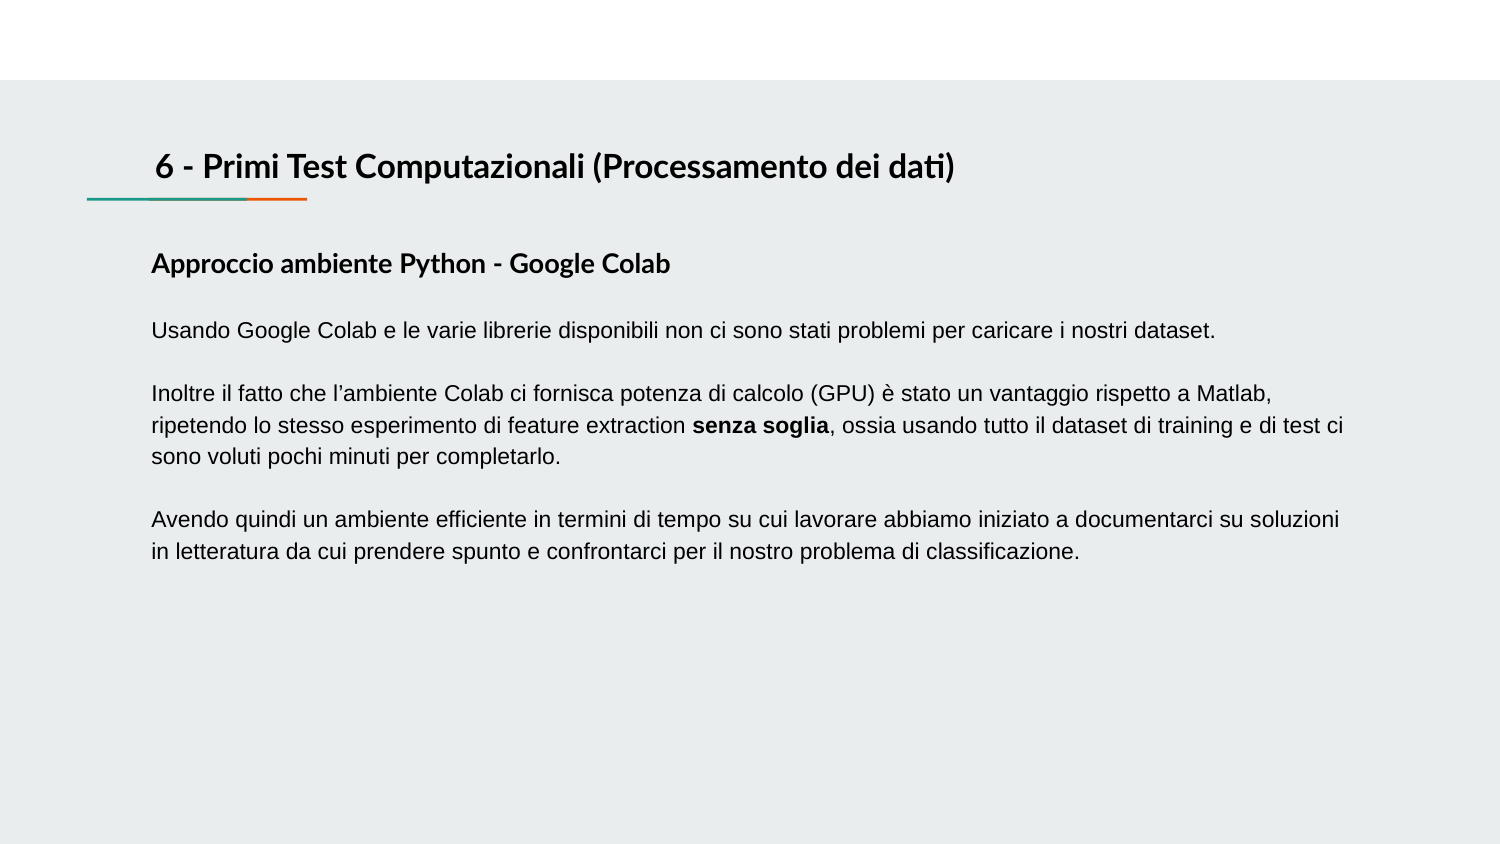

6 - Primi Test Computazionali (Processamento dei dati)
Approccio ambiente Python - Google Colab
Usando Google Colab e le varie librerie disponibili non ci sono stati problemi per caricare i nostri dataset.

Inoltre il fatto che l’ambiente Colab ci fornisca potenza di calcolo (GPU) è stato un vantaggio rispetto a Matlab, ripetendo lo stesso esperimento di feature extraction senza soglia, ossia usando tutto il dataset di training e di test ci sono voluti pochi minuti per completarlo.

Avendo quindi un ambiente efficiente in termini di tempo su cui lavorare abbiamo iniziato a documentarci su soluzioni in letteratura da cui prendere spunto e confrontarci per il nostro problema di classificazione.